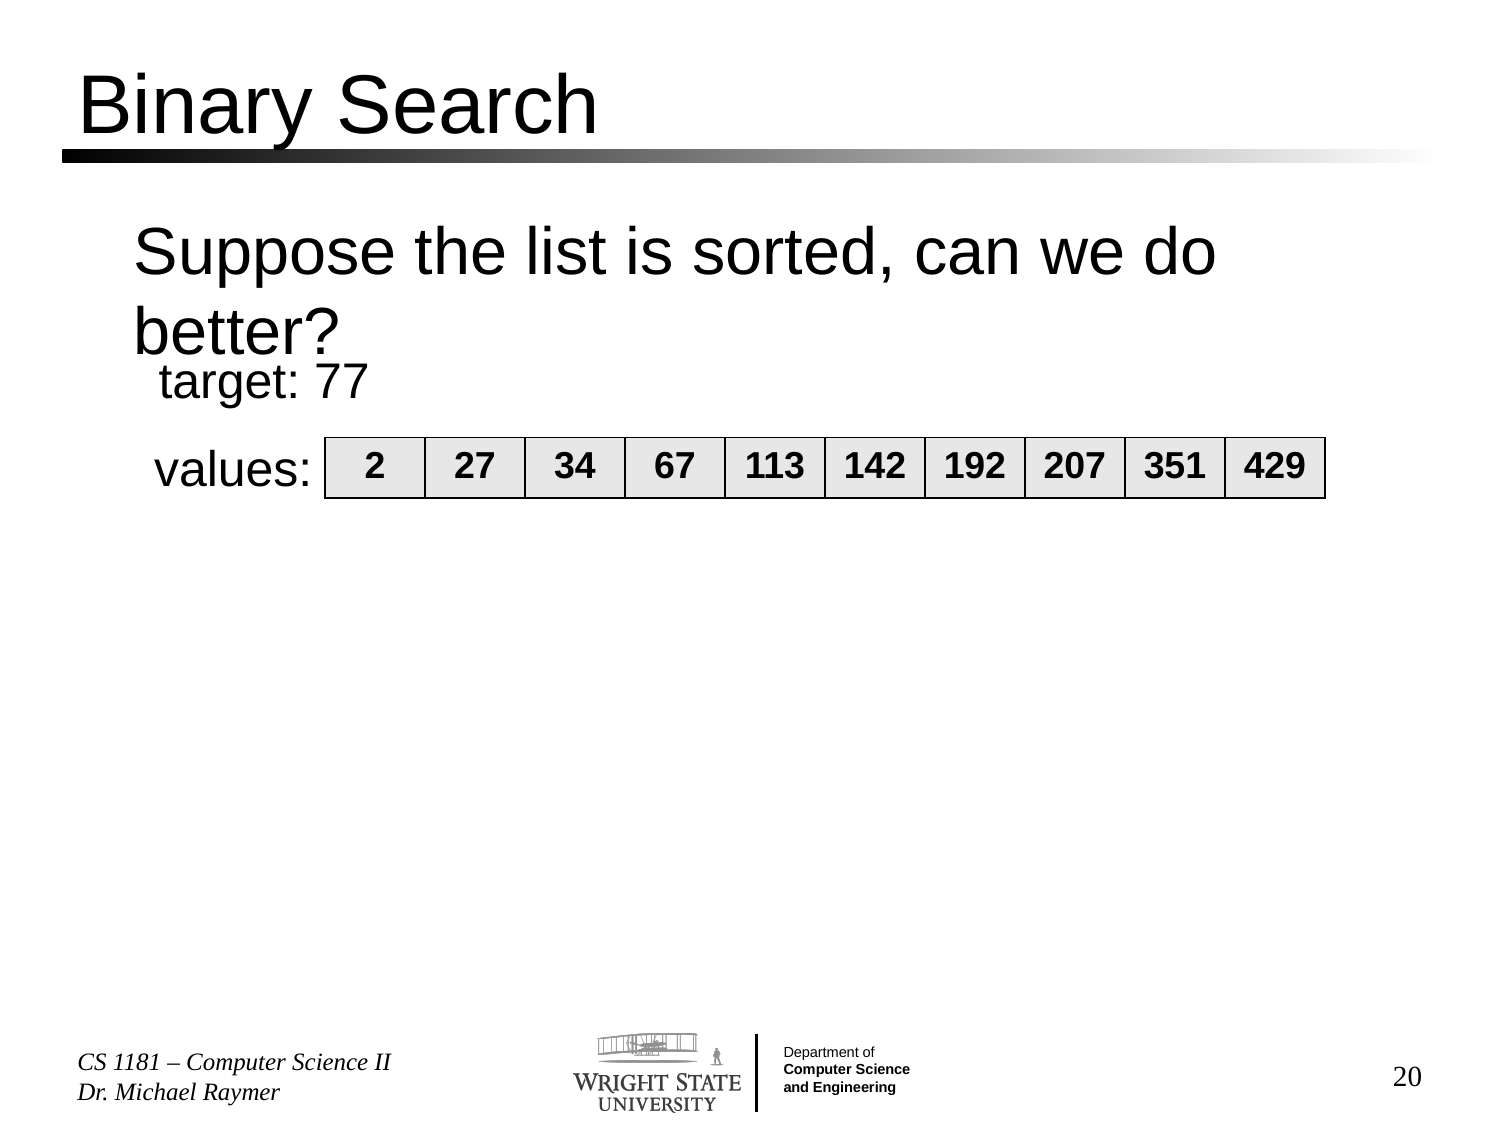

# Binary Search
Suppose the list is sorted, can we do better?
target: 77
values:
| 2 | 27 | 34 | 67 | 113 | 142 | 192 | 207 | 351 | 429 |
| --- | --- | --- | --- | --- | --- | --- | --- | --- | --- |
CS 1181 – Computer Science II    Dr. Michael Raymer
20